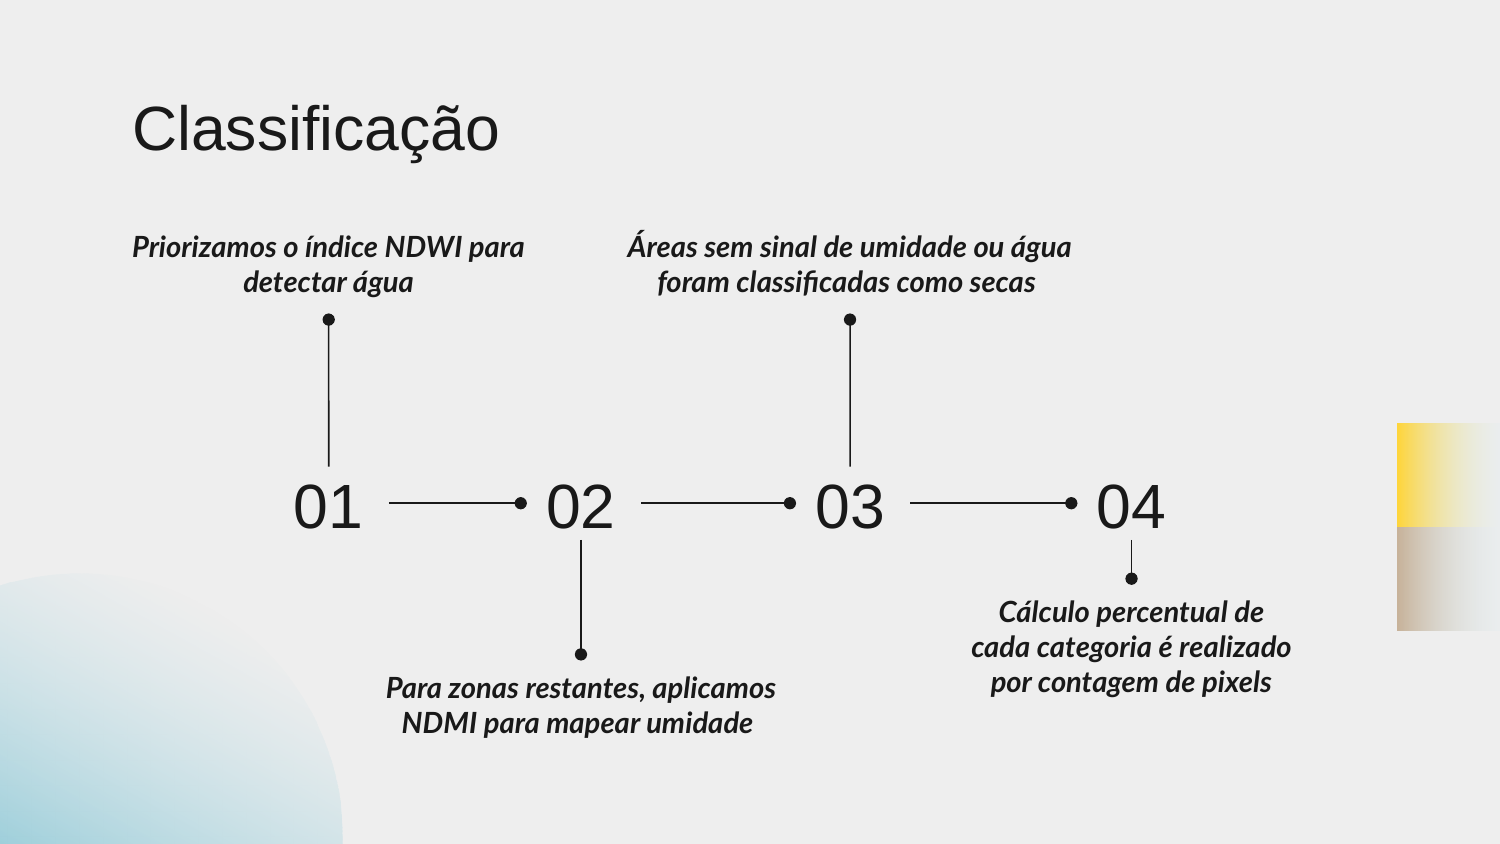

# Classificação
Priorizamos o índice NDWI para detectar água
Áreas sem sinal de umidade ou água foram classificadas como secas

01
02
03
04
Cálculo percentual de cada categoria é realizado por contagem de pixels
Para zonas restantes, aplicamos NDMI para mapear umidade